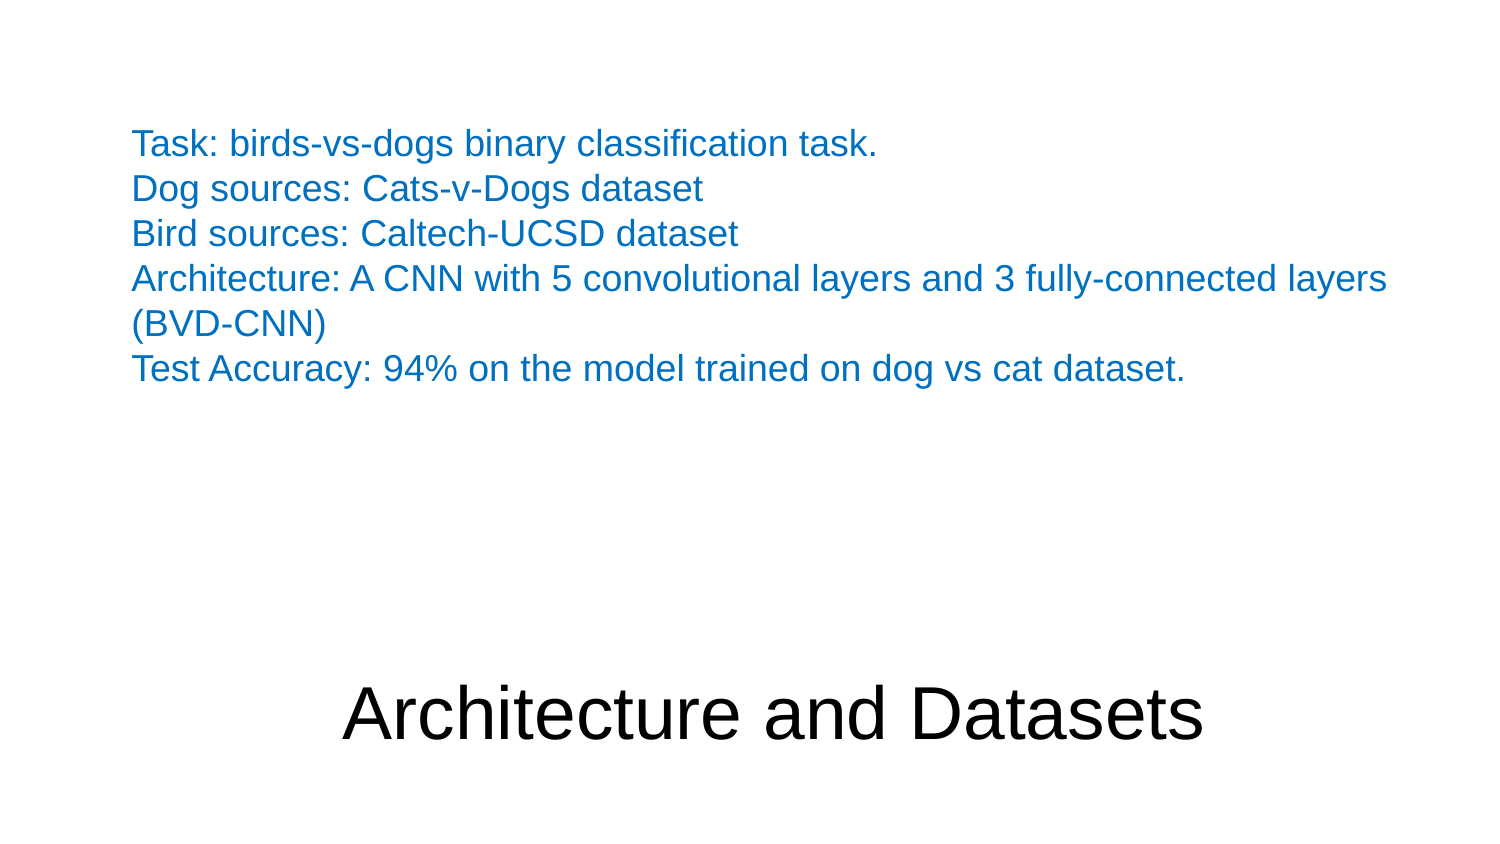

Task: birds-vs-dogs binary classiﬁcation task.
Dog sources: Cats-v-Dogs dataset
Bird sources: Caltech-UCSD dataset
Architecture: A CNN with 5 convolutional layers and 3 fully-connected layers (BVD-CNN)
Test Accuracy: 94% on the model trained on dog vs cat dataset.

Architecture and Datasets